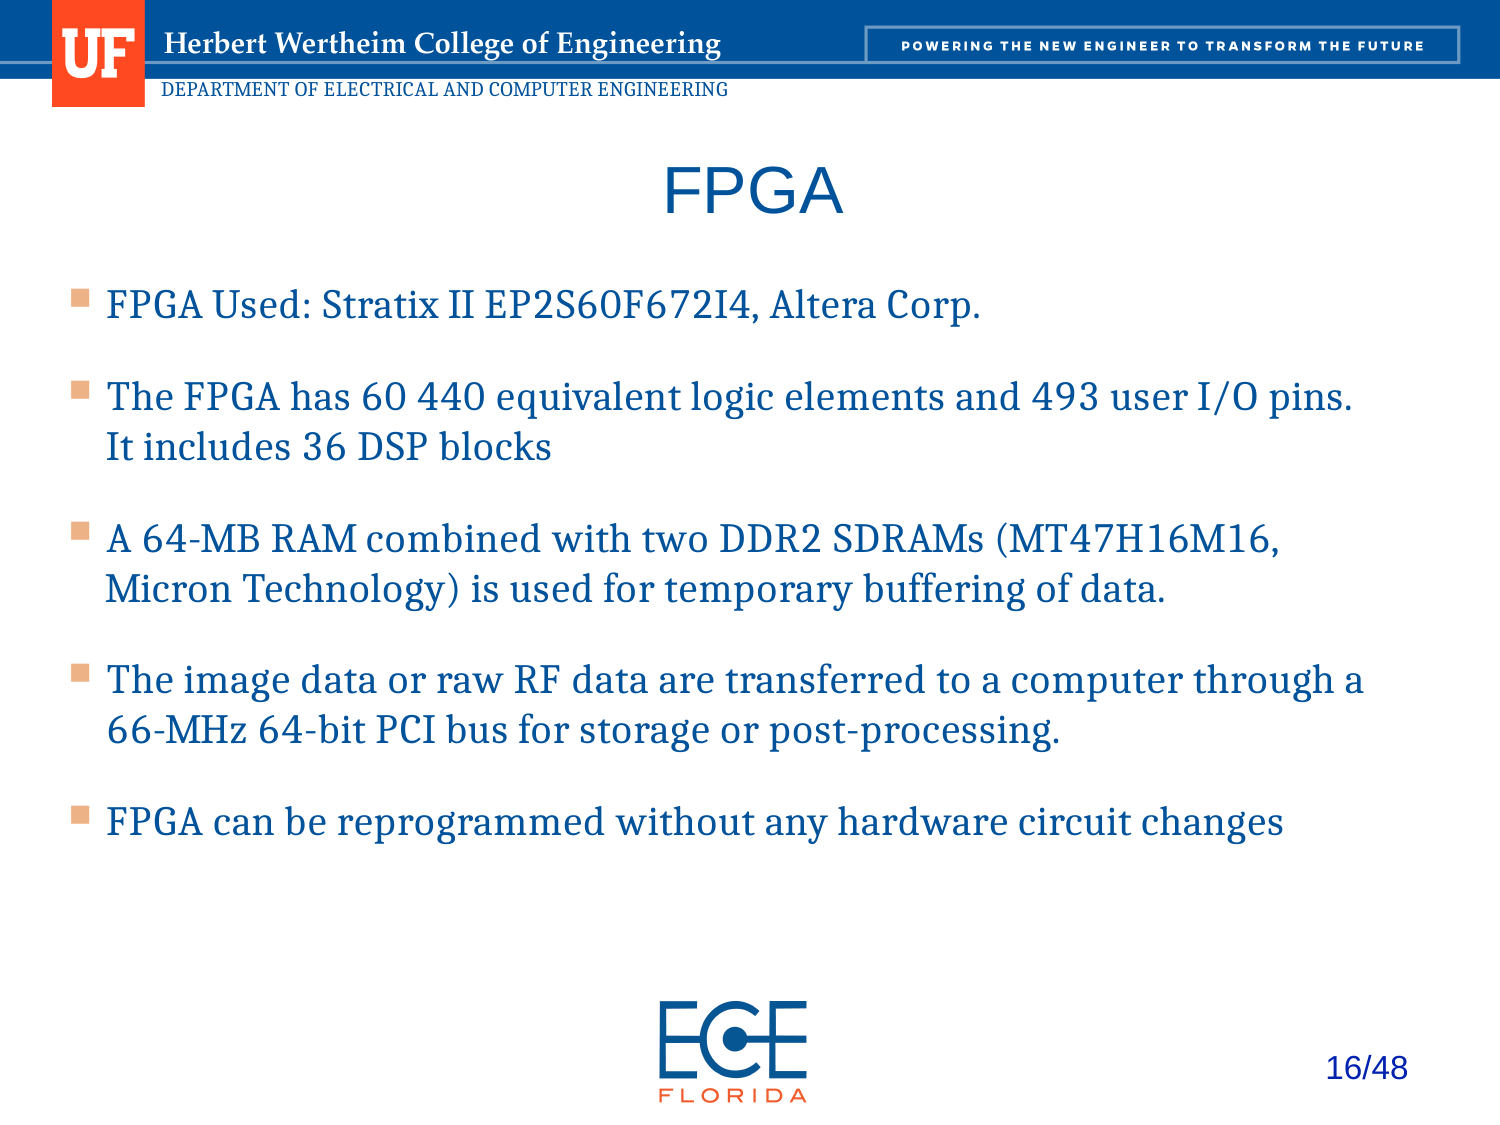

# FPGA
FPGA Used: Stratix II EP2S60F672I4, Altera Corp.
The FPGA has 60 440 equivalent logic elements and 493 user I/O pins. It includes 36 DSP blocks
A 64-MB RAM combined with two DDR2 SDRAMs (MT47H16M16, Micron Technology) is used for temporary buffering of data.
The image data or raw RF data are transferred to a computer through a 66-MHz 64-bit PCI bus for storage or post-processing.
FPGA can be reprogrammed without any hardware circuit changes
16/48